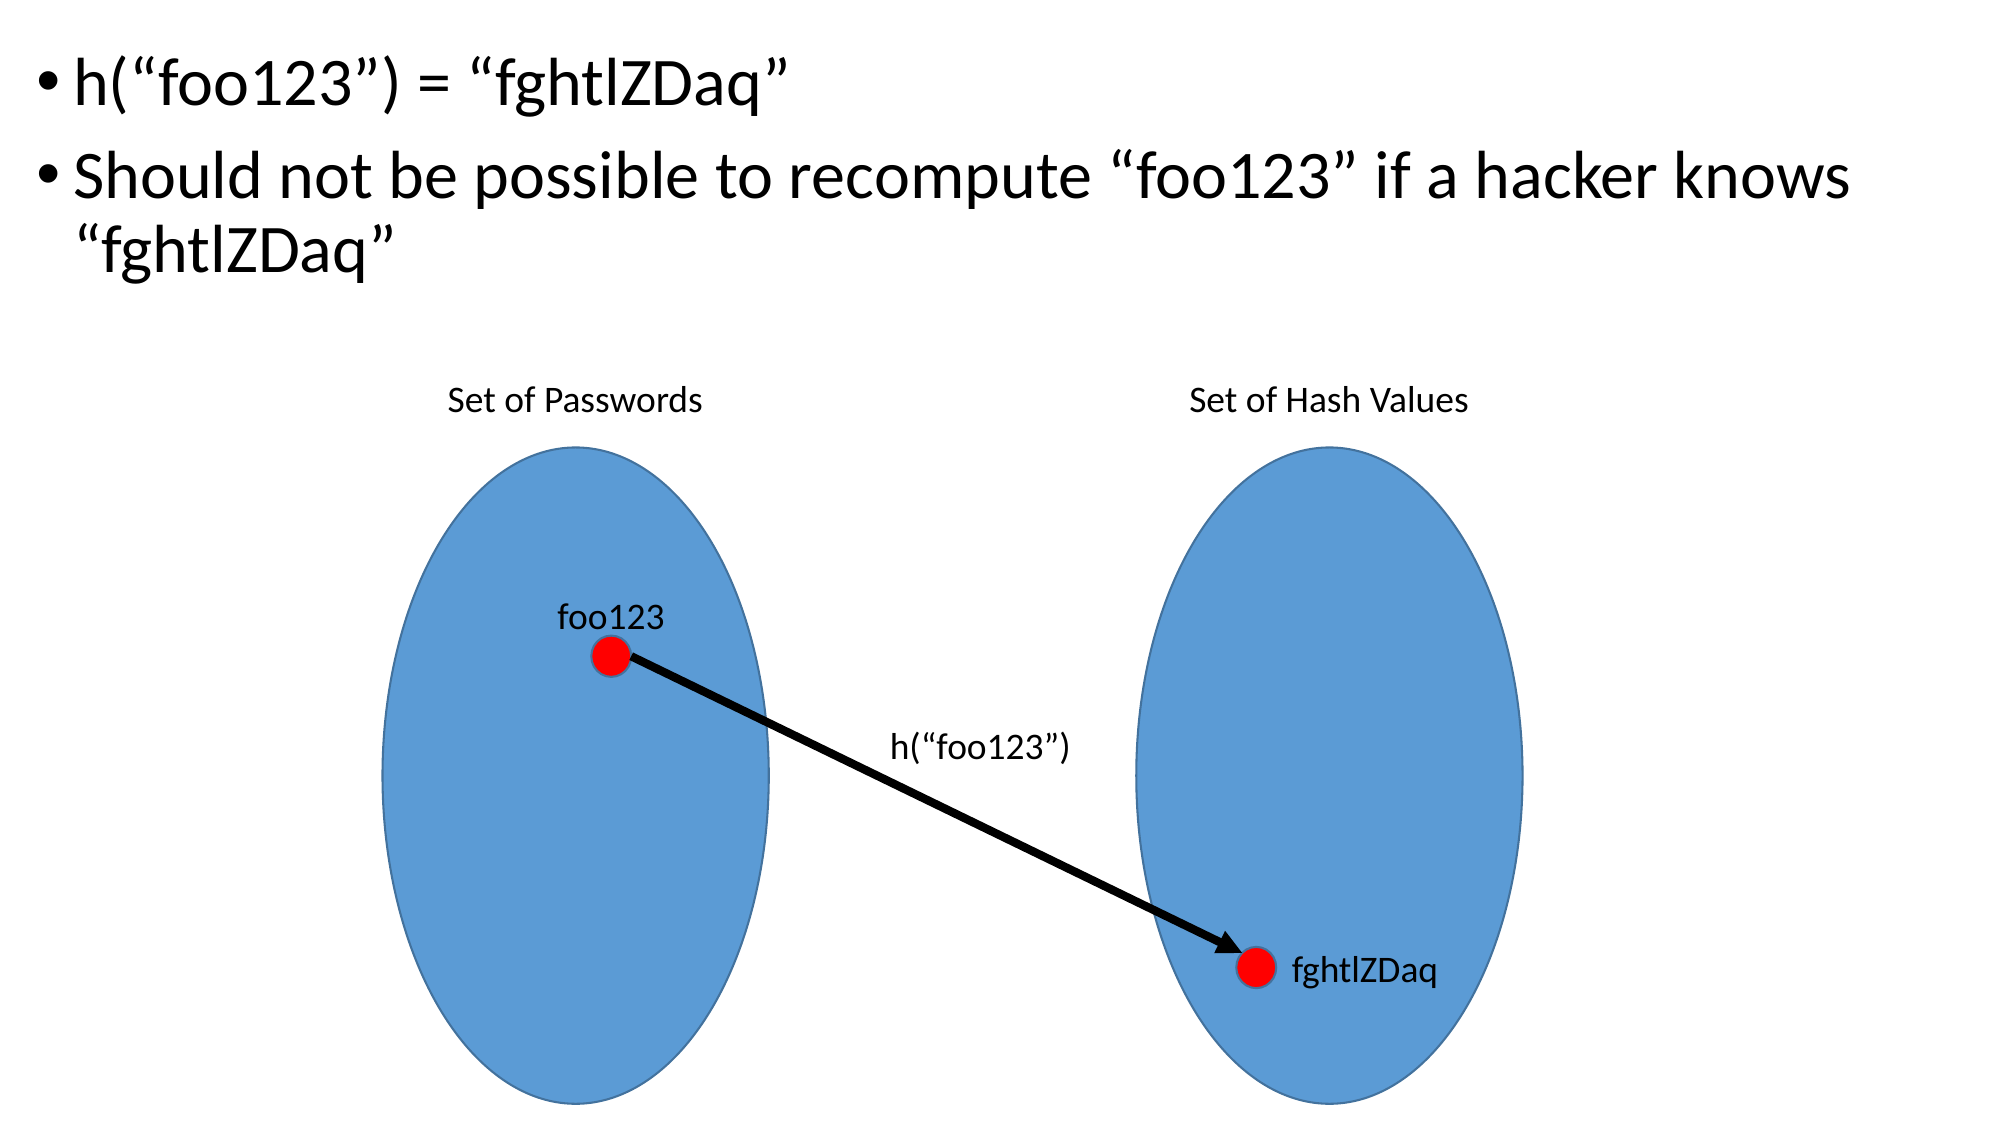

h(“foo123”) = “fghtlZDaq”
Should not be possible to recompute “foo123” if a hacker knows “fghtlZDaq”

Set of Passwords
Set of Hash Values

foo123

h(“foo123”)
fghtlZDaq